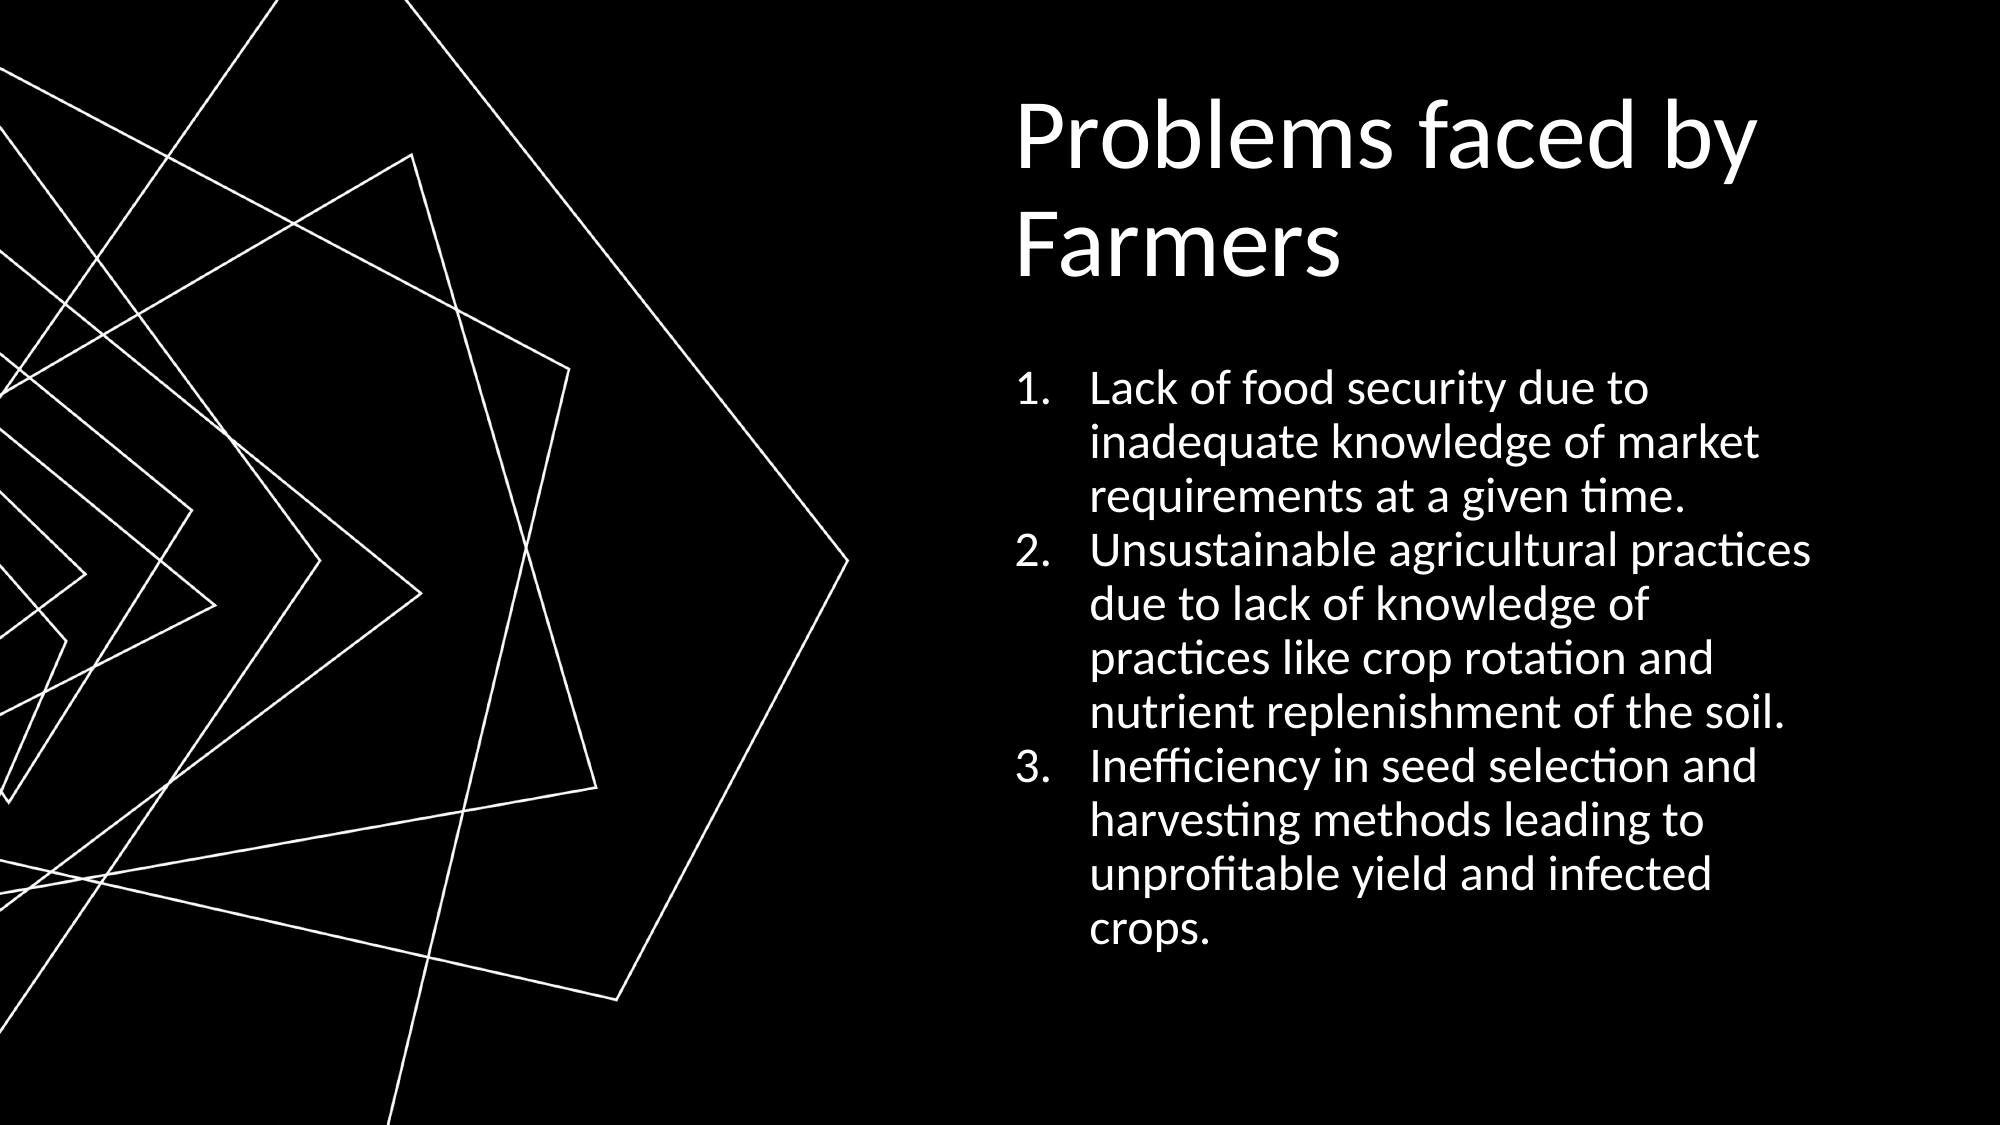

# Problems faced by Farmers
Lack of food security due to inadequate knowledge of market requirements at a given time.
Unsustainable agricultural practices due to lack of knowledge of practices like crop rotation and nutrient replenishment of the soil.
Inefficiency in seed selection and harvesting methods leading to unprofitable yield and infected crops.